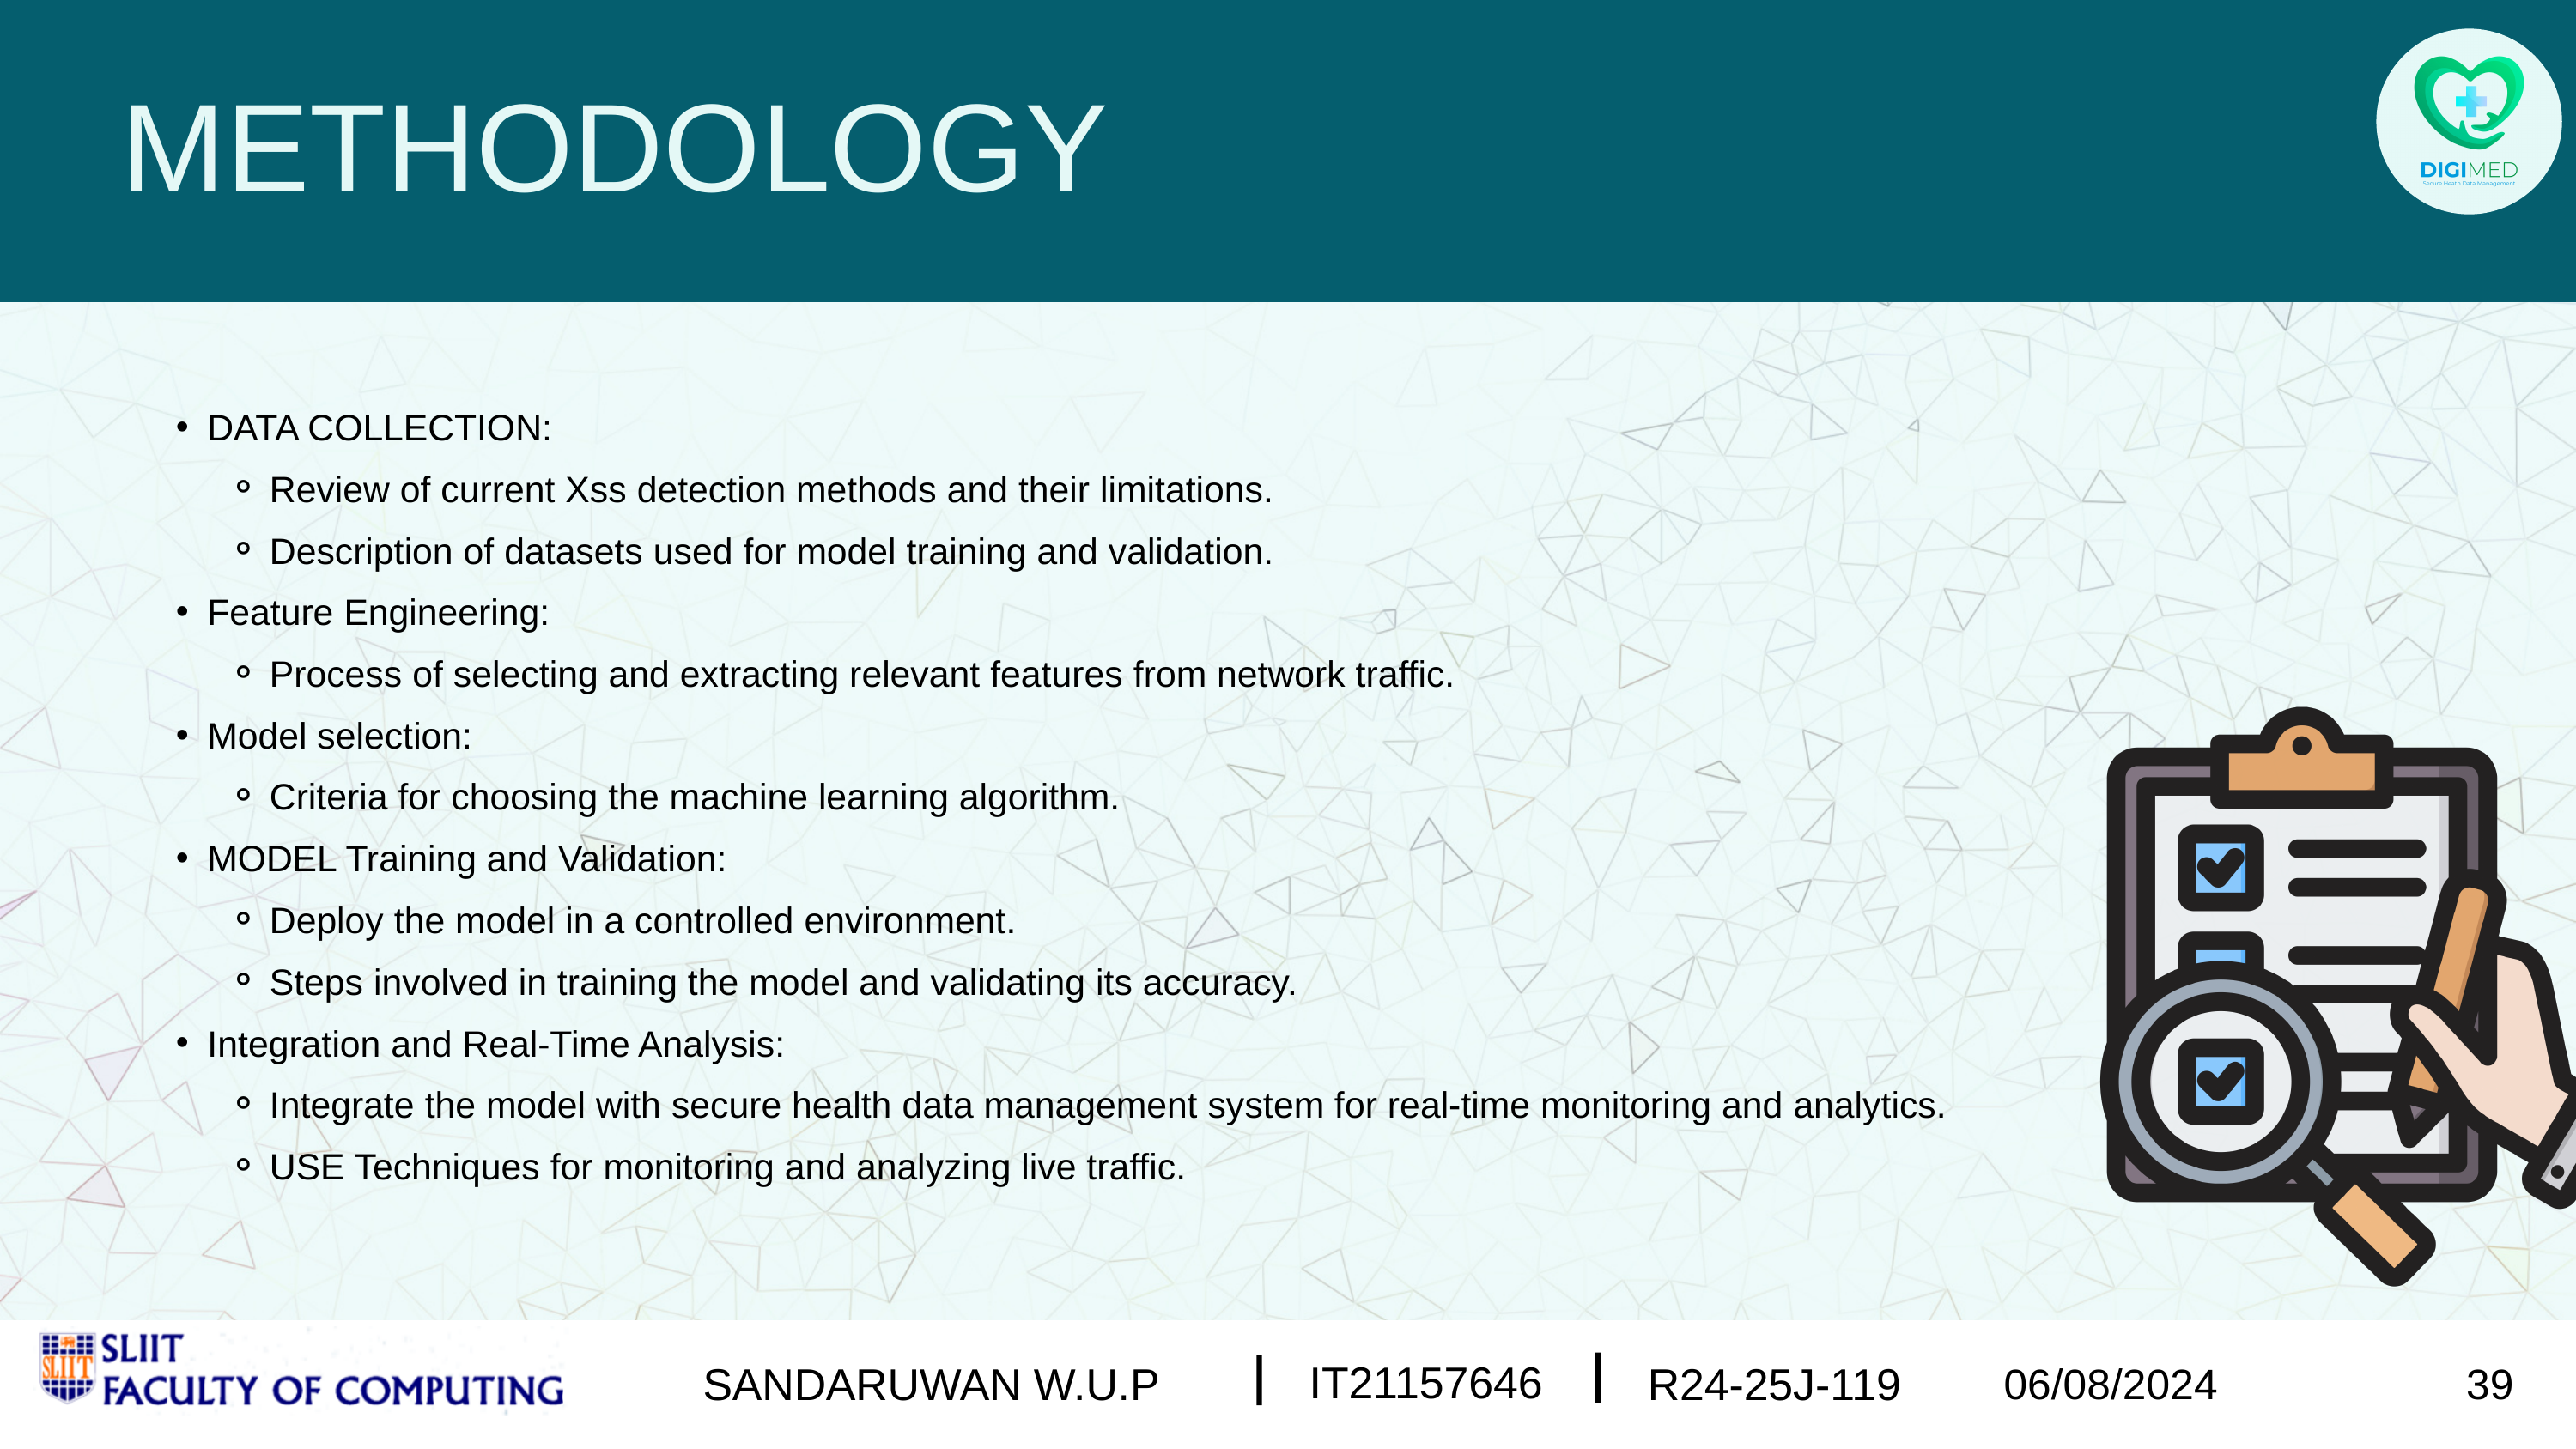

METHODOLOGY
DATA COLLECTION:
Review of current Xss detection methods and their limitations.
Description of datasets used for model training and validation.
Feature Engineering:
Process of selecting and extracting relevant features from network traffic.
Model selection:
Criteria for choosing the machine learning algorithm.
MODEL Training and Validation:
Deploy the model in a controlled environment.
Steps involved in training the model and validating its accuracy.
Integration and Real-Time Analysis:
Integrate the model with secure health data management system for real-time monitoring and analytics.
USE Techniques for monitoring and analyzing live traffic.

IT21015526
KUMARASIRI M.A.K.P
R24-004

IT21015526
IT21171260
LANSAKARA L.H.M.J.C.
KUMARASIRI M.A.K.P
R24-004
R24-25J-119
02/21/2024
05/08/2024
11
35

IT21182464
ARACHCHI R.P.N
R24-25J-119
05/08/2024
35

IT21157646
SANDARUWAN W.U.P
R24-25J-119
06/08/2024
39

02/21/2024
13